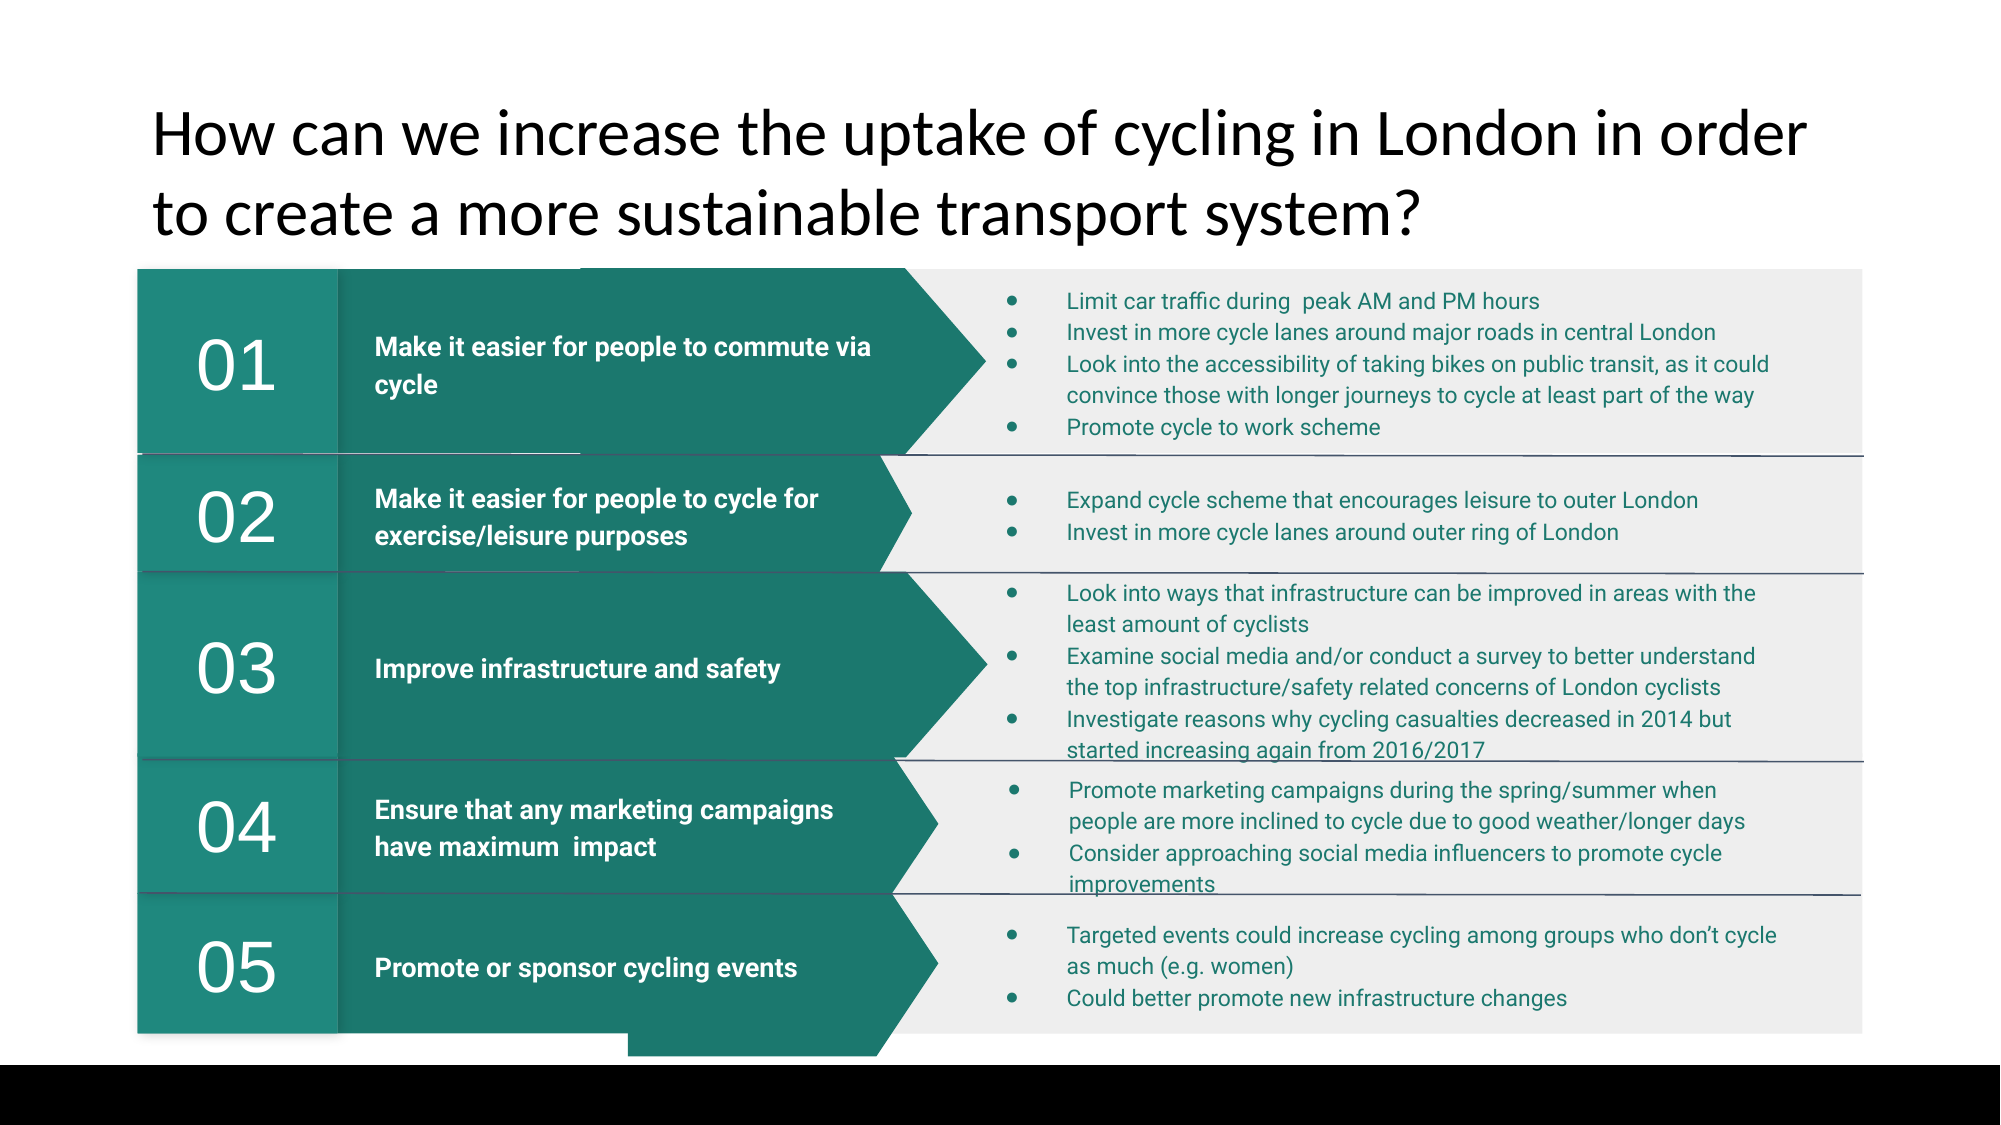

# How can we increase the uptake of cycling in London in order to create a more sustainable transport system?

Limit car traffic during  peak AM and PM hours
Invest in more cycle lanes around major roads in central London
Look into the accessibility of taking bikes on public transit, as it could convince those with longer journeys to cycle at least part of the way
Promote cycle to work scheme

01

Make it easier for people to commute via cycle

02

Expand cycle scheme that encourages leisure to outer London
Invest in more cycle lanes around outer ring of London
Make it easier for people to cycle for exercise/leisure purposes

03

Look into ways that infrastructure can be improved in areas with the least amount of cyclists
Examine social media and/or conduct a survey to better understand the top infrastructure/safety related concerns of London cyclists
Investigate reasons why cycling casualties decreased in 2014 but started increasing again from 2016/2017
Improve infrastructure and safety

04

Promote marketing campaigns during the spring/summer when people are more inclined to cycle due to good weather/longer days
Consider approaching social media influencers to promote cycle improvements
Ensure that any marketing campaigns have maximum  impact

05

Targeted events could increase cycling among groups who don’t cycle as much (e.g. women)
Could better promote new infrastructure changes
Promote or sponsor cycling events